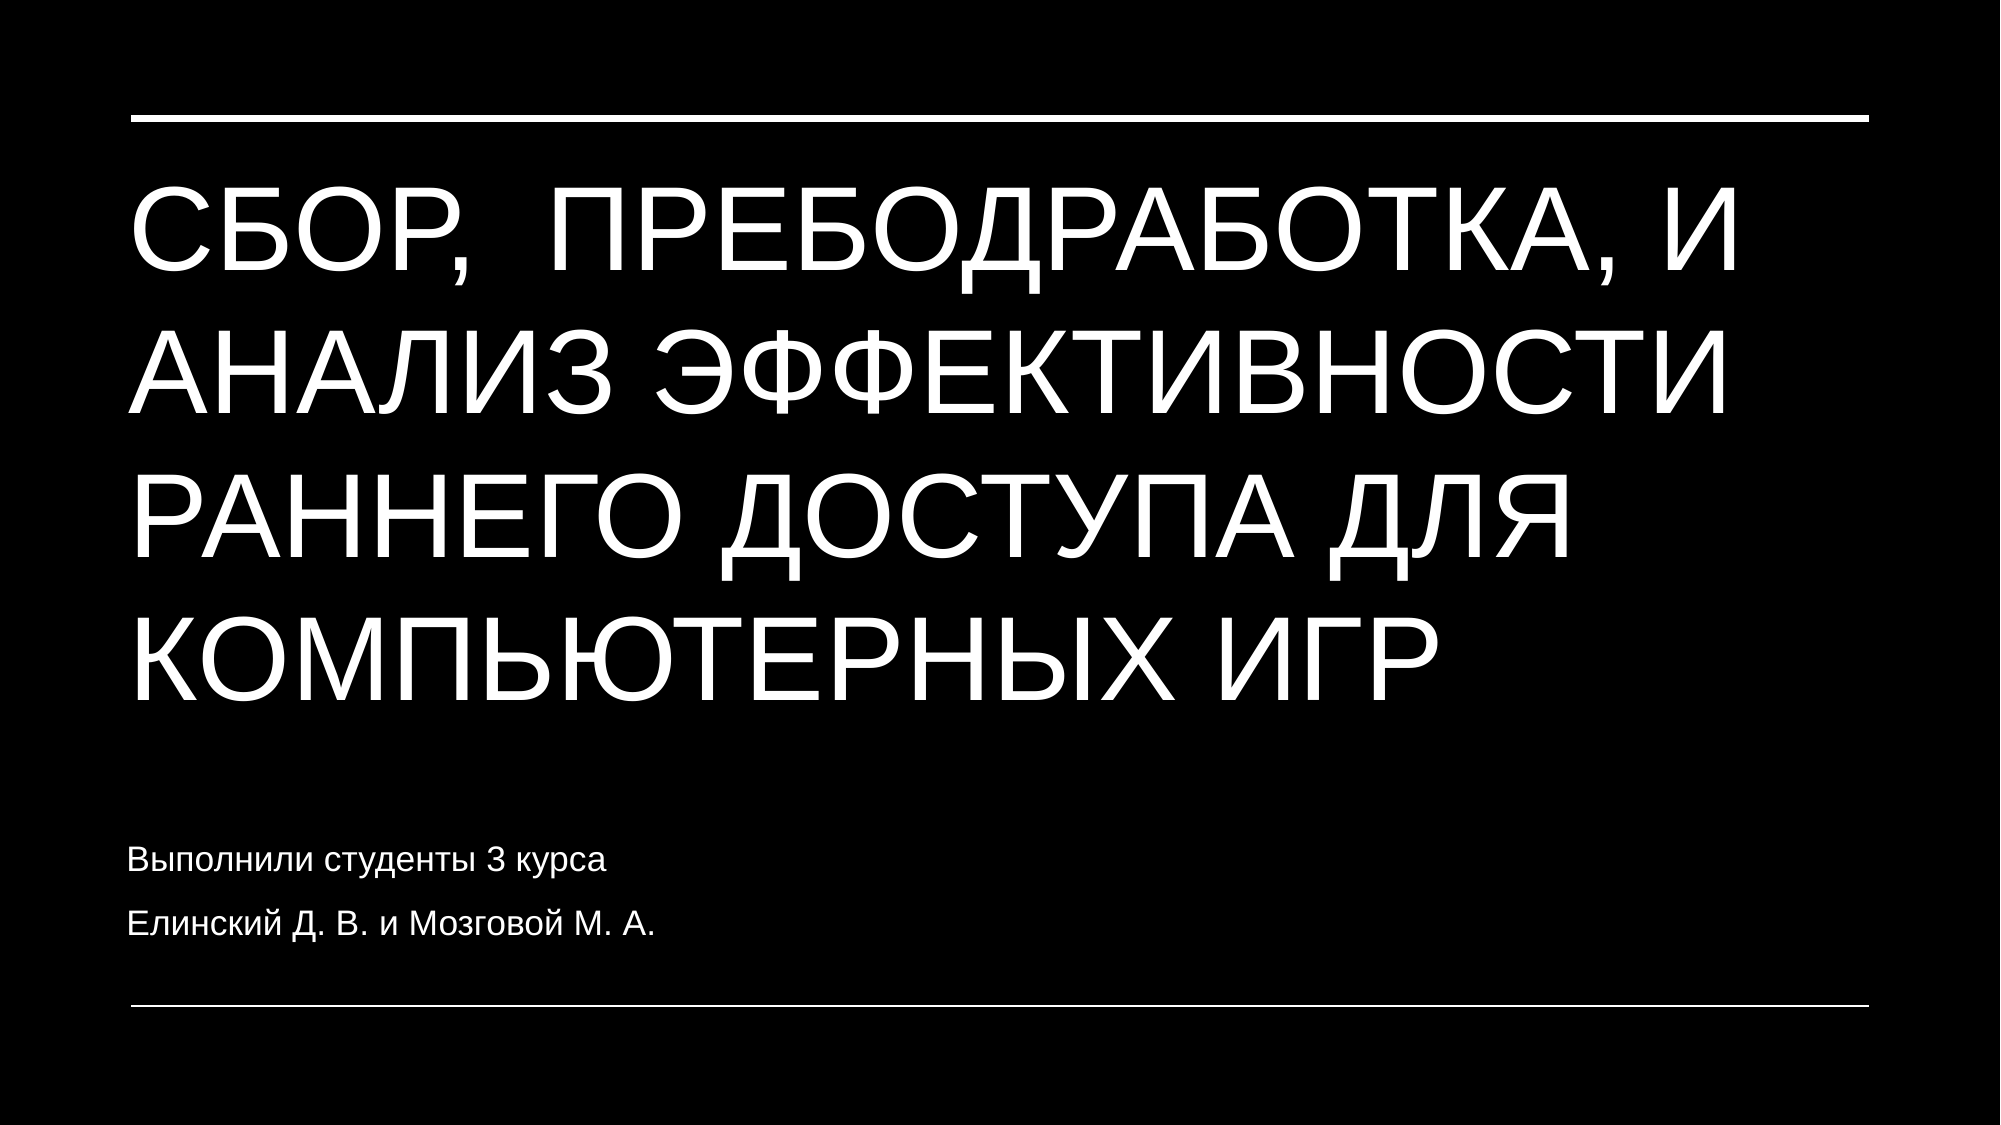

# Сбор,  пребодработка, и Анализ эффективности раннего доступа для компьютерных игр
Выполнили студенты 3 курса
Елинский Д. В. и Мозговой М. А.